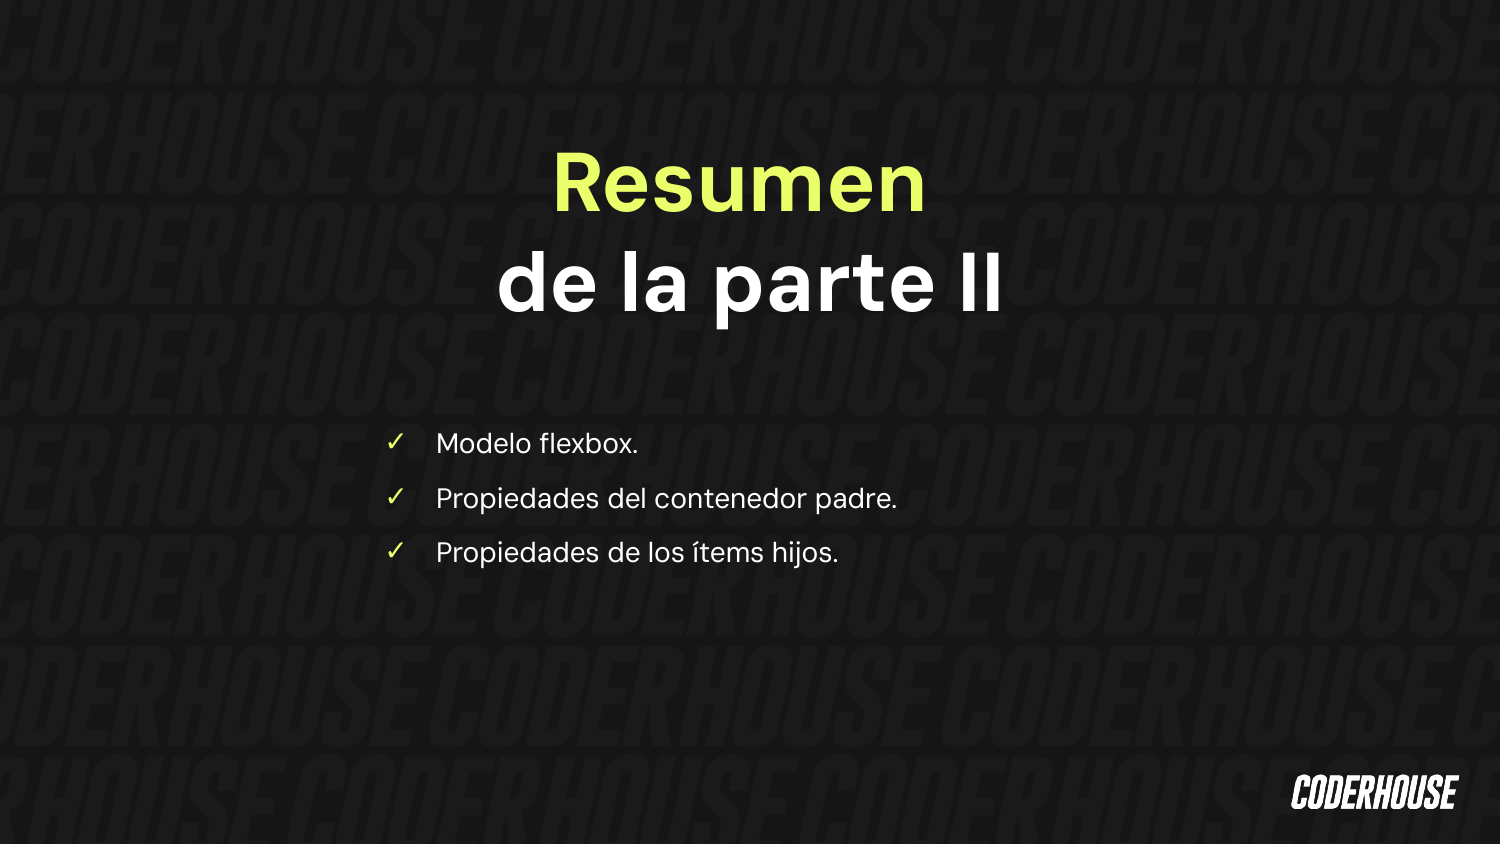

Resumen
de la parte II
Modelo flexbox.
Propiedades del contenedor padre.
Propiedades de los ítems hijos.